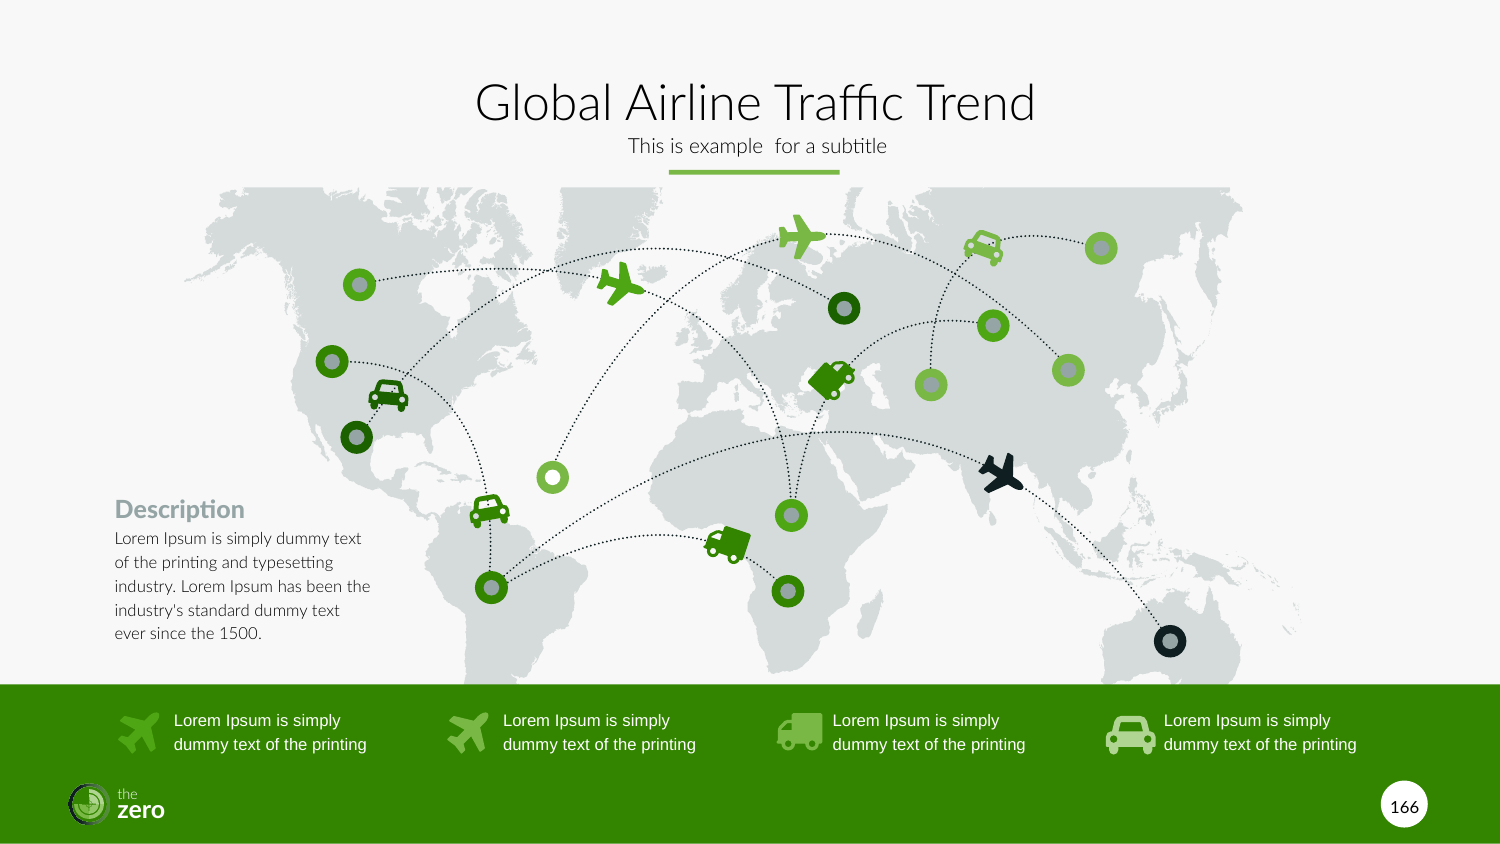

Global Airline Traffic Trend
This is example  for a subtitle

Description
Lorem Ipsum is simply dummy text of the printing and typesetting industry. Lorem Ipsum has been the industry's standard dummy text ever since the 1500.

Lorem Ipsum is simply dummy text of the printing

Lorem Ipsum is simply dummy text of the printing

Lorem Ipsum is simply dummy text of the printing

Lorem Ipsum is simply dummy text of the printing

the
166
zero